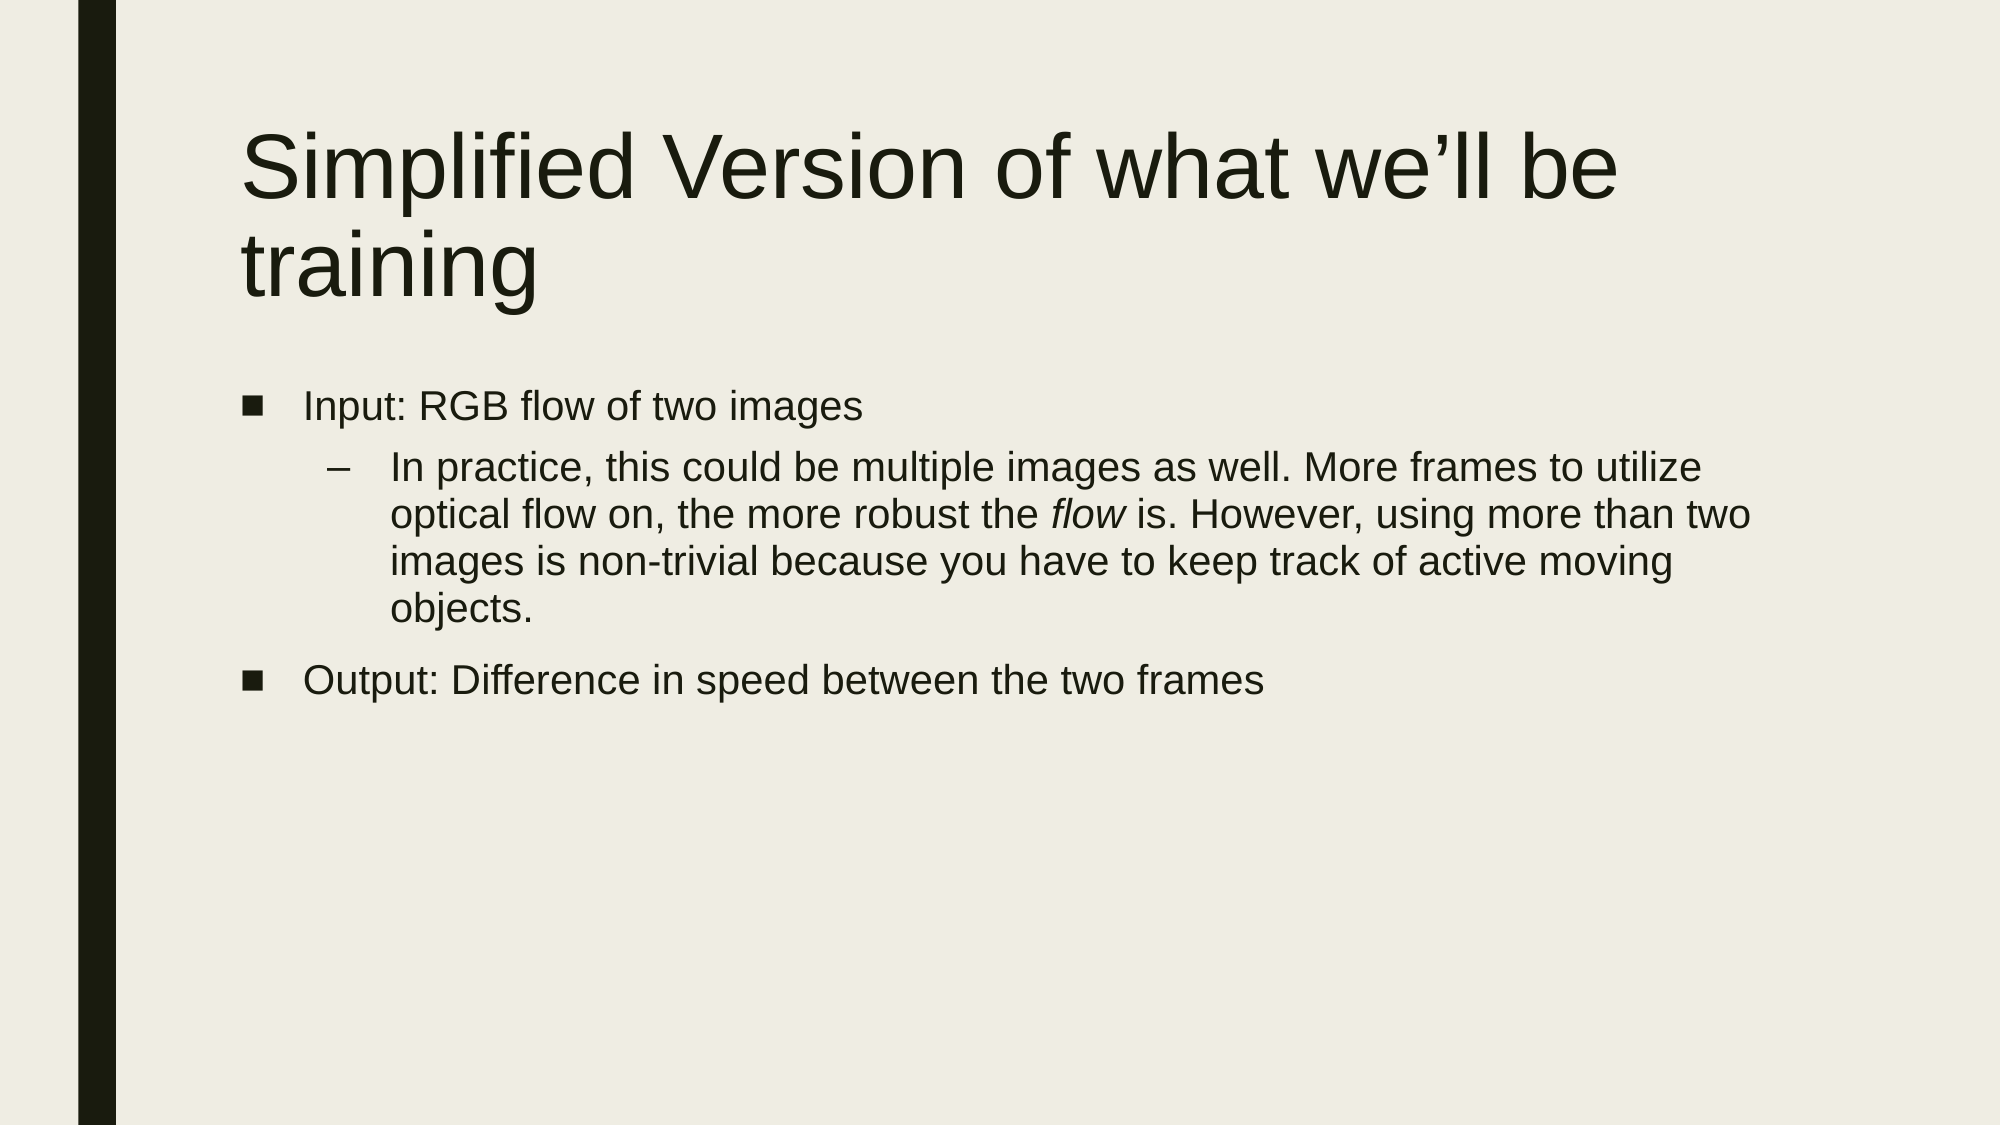

# Simplified Version of what we’ll be training
Input: RGB flow of two images
In practice, this could be multiple images as well. More frames to utilize optical flow on, the more robust the flow is. However, using more than two images is non-trivial because you have to keep track of active moving objects.
Output: Difference in speed between the two frames